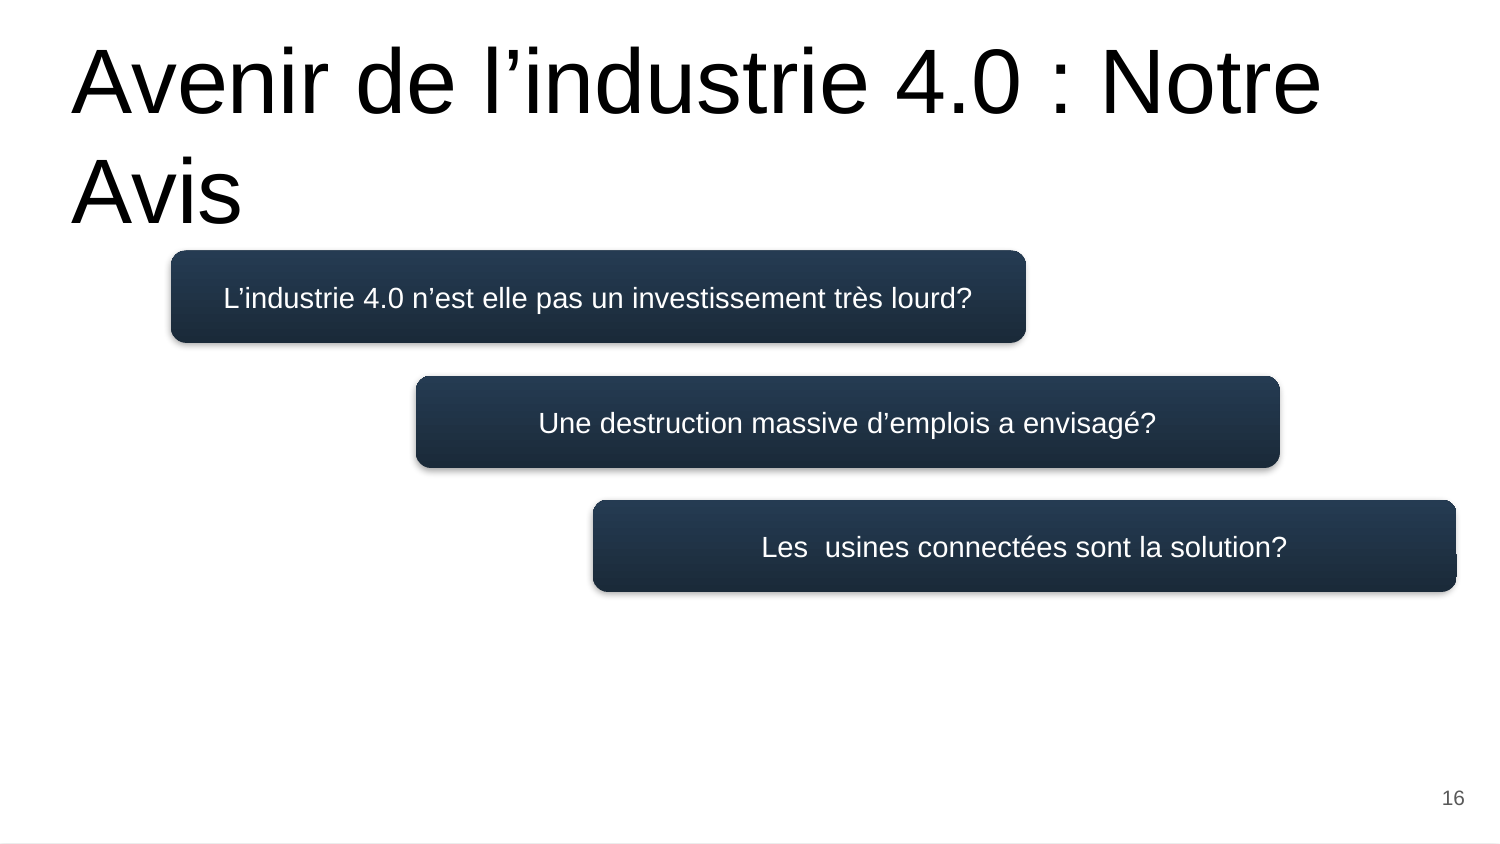

Avenir de l’industrie 4.0 : Notre Avis
L’industrie 4.0 n’est elle pas un investissement très lourd?
Une destruction massive d’emplois a envisagé?
Les  usines connectées sont la solution?
16